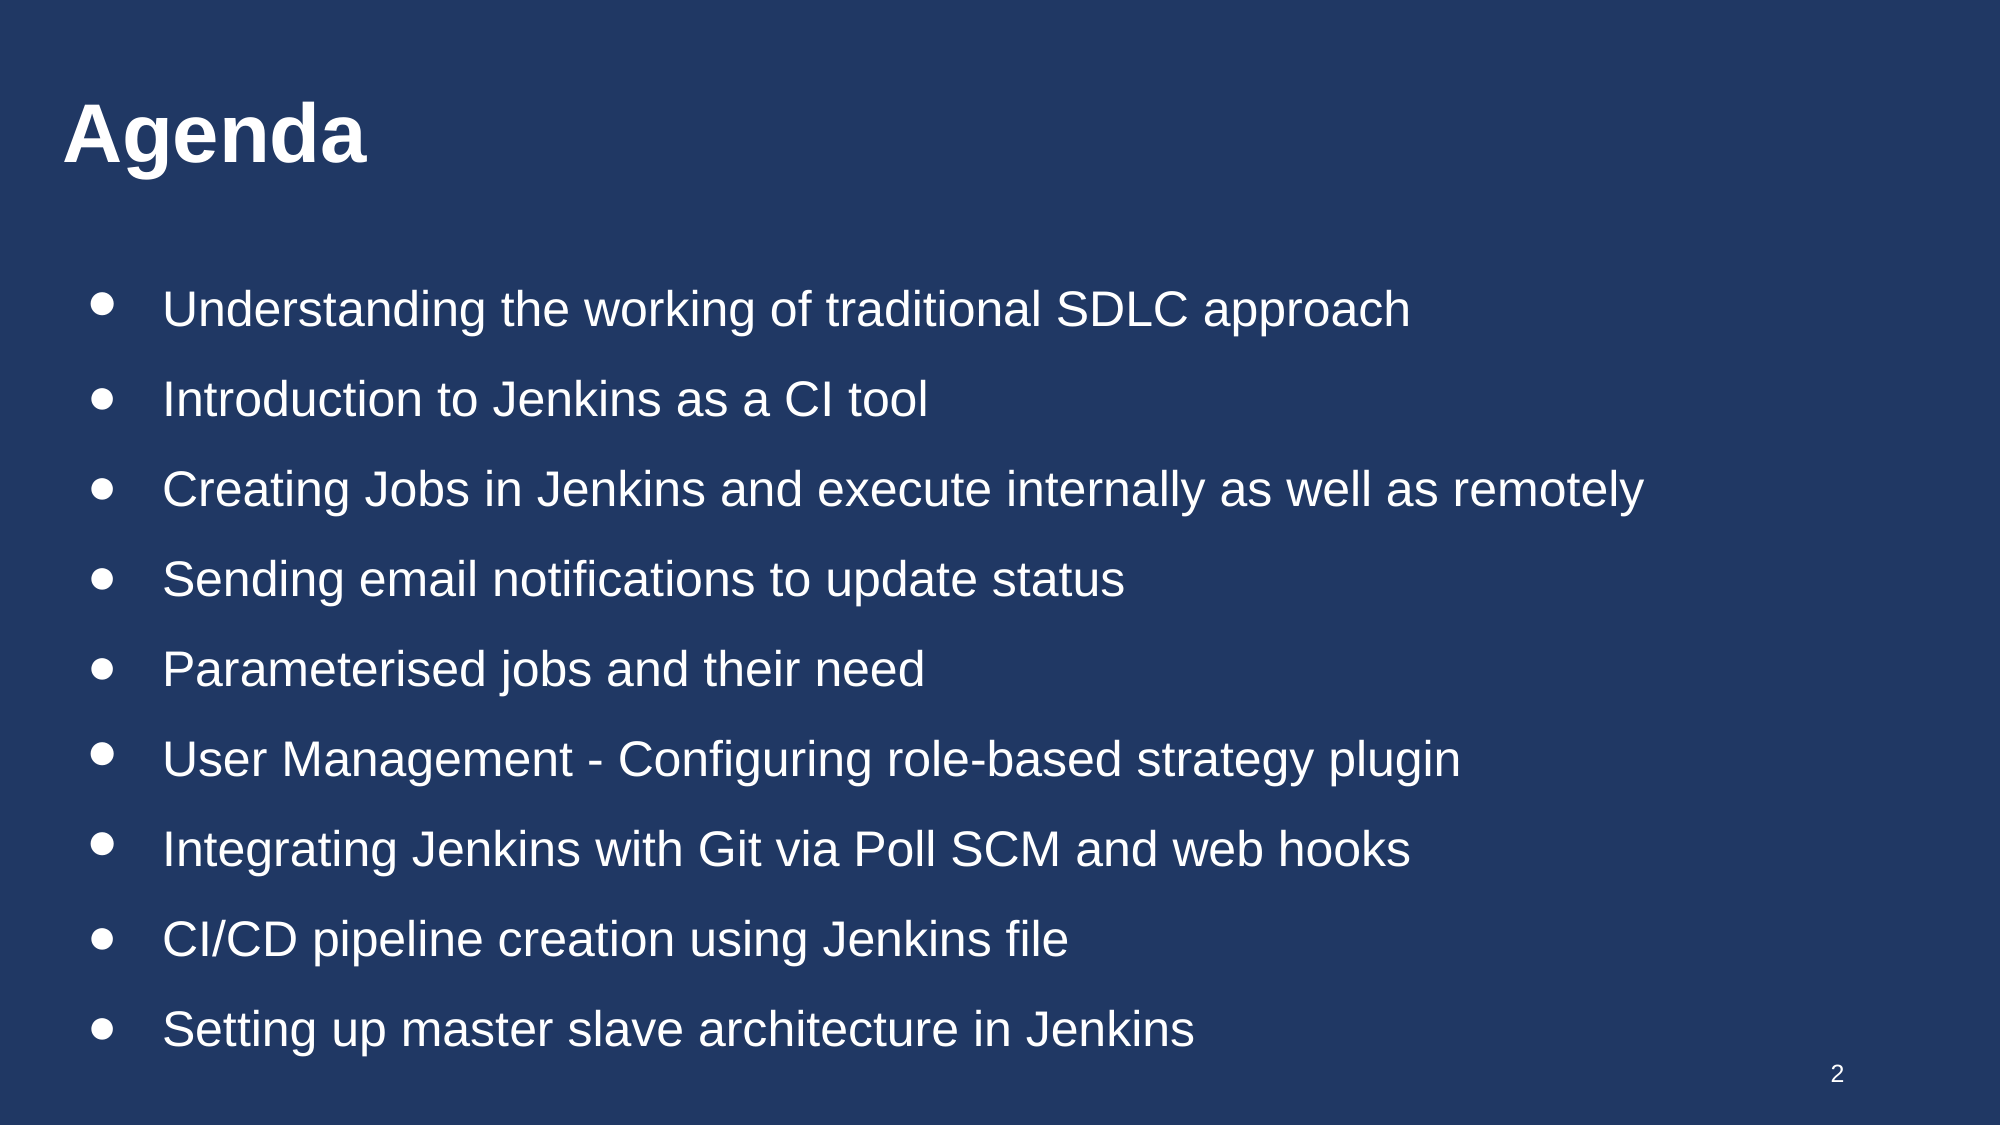

Agenda
Understanding the working of traditional SDLC approach
Introduction to Jenkins as a CI tool
Creating Jobs in Jenkins and execute internally as well as remotely
Sending email notifications to update status
Parameterised jobs and their need
User Management - Configuring role-based strategy plugin
Integrating Jenkins with Git via Poll SCM and web hooks
CI/CD pipeline creation using Jenkins file
Setting up master slave architecture in Jenkins

2